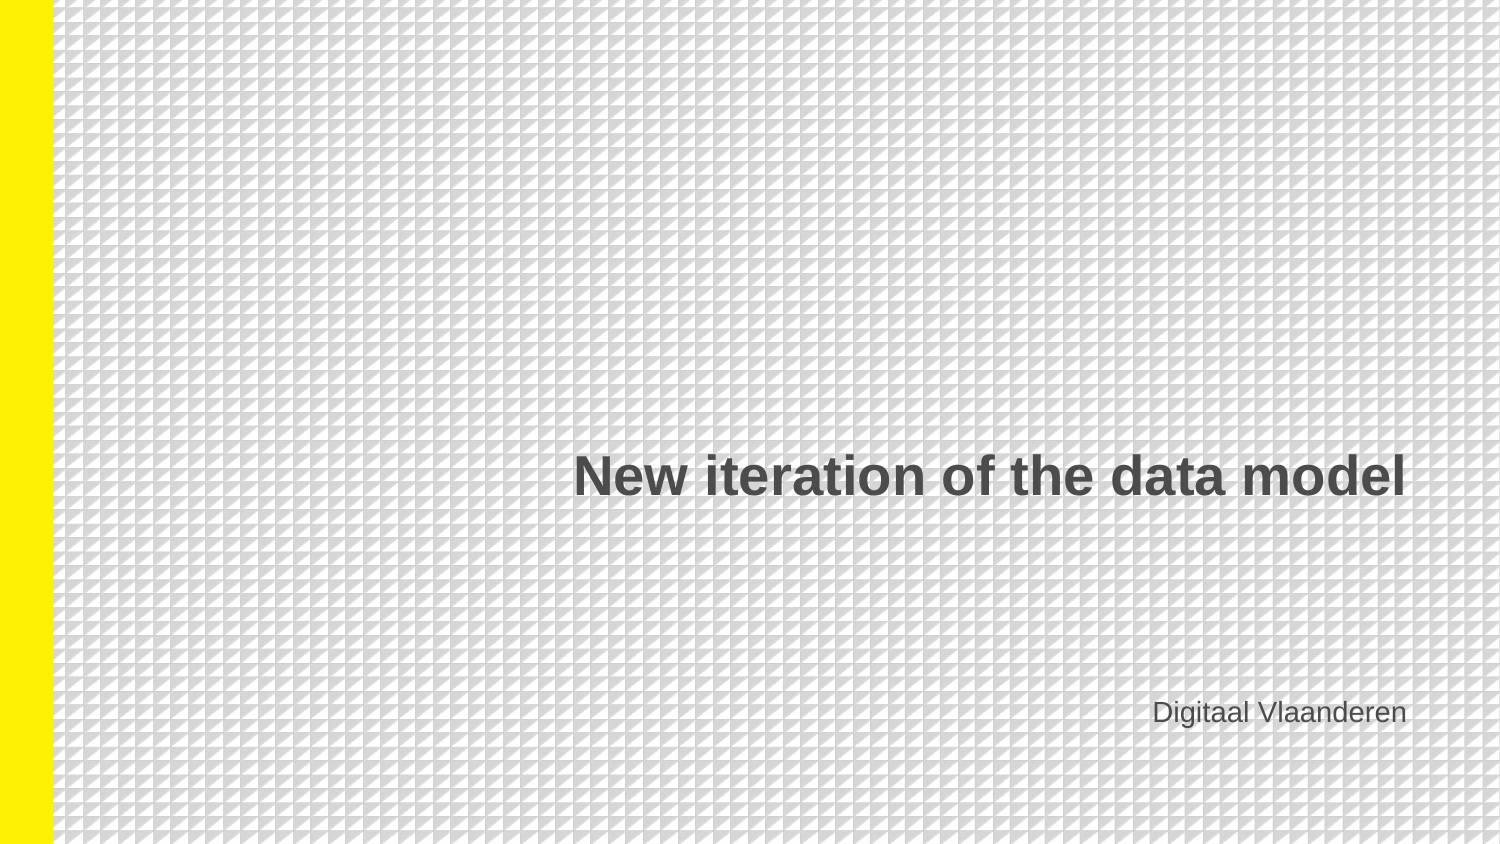

# New iteration of the data model

Digitaal Vlaanderen